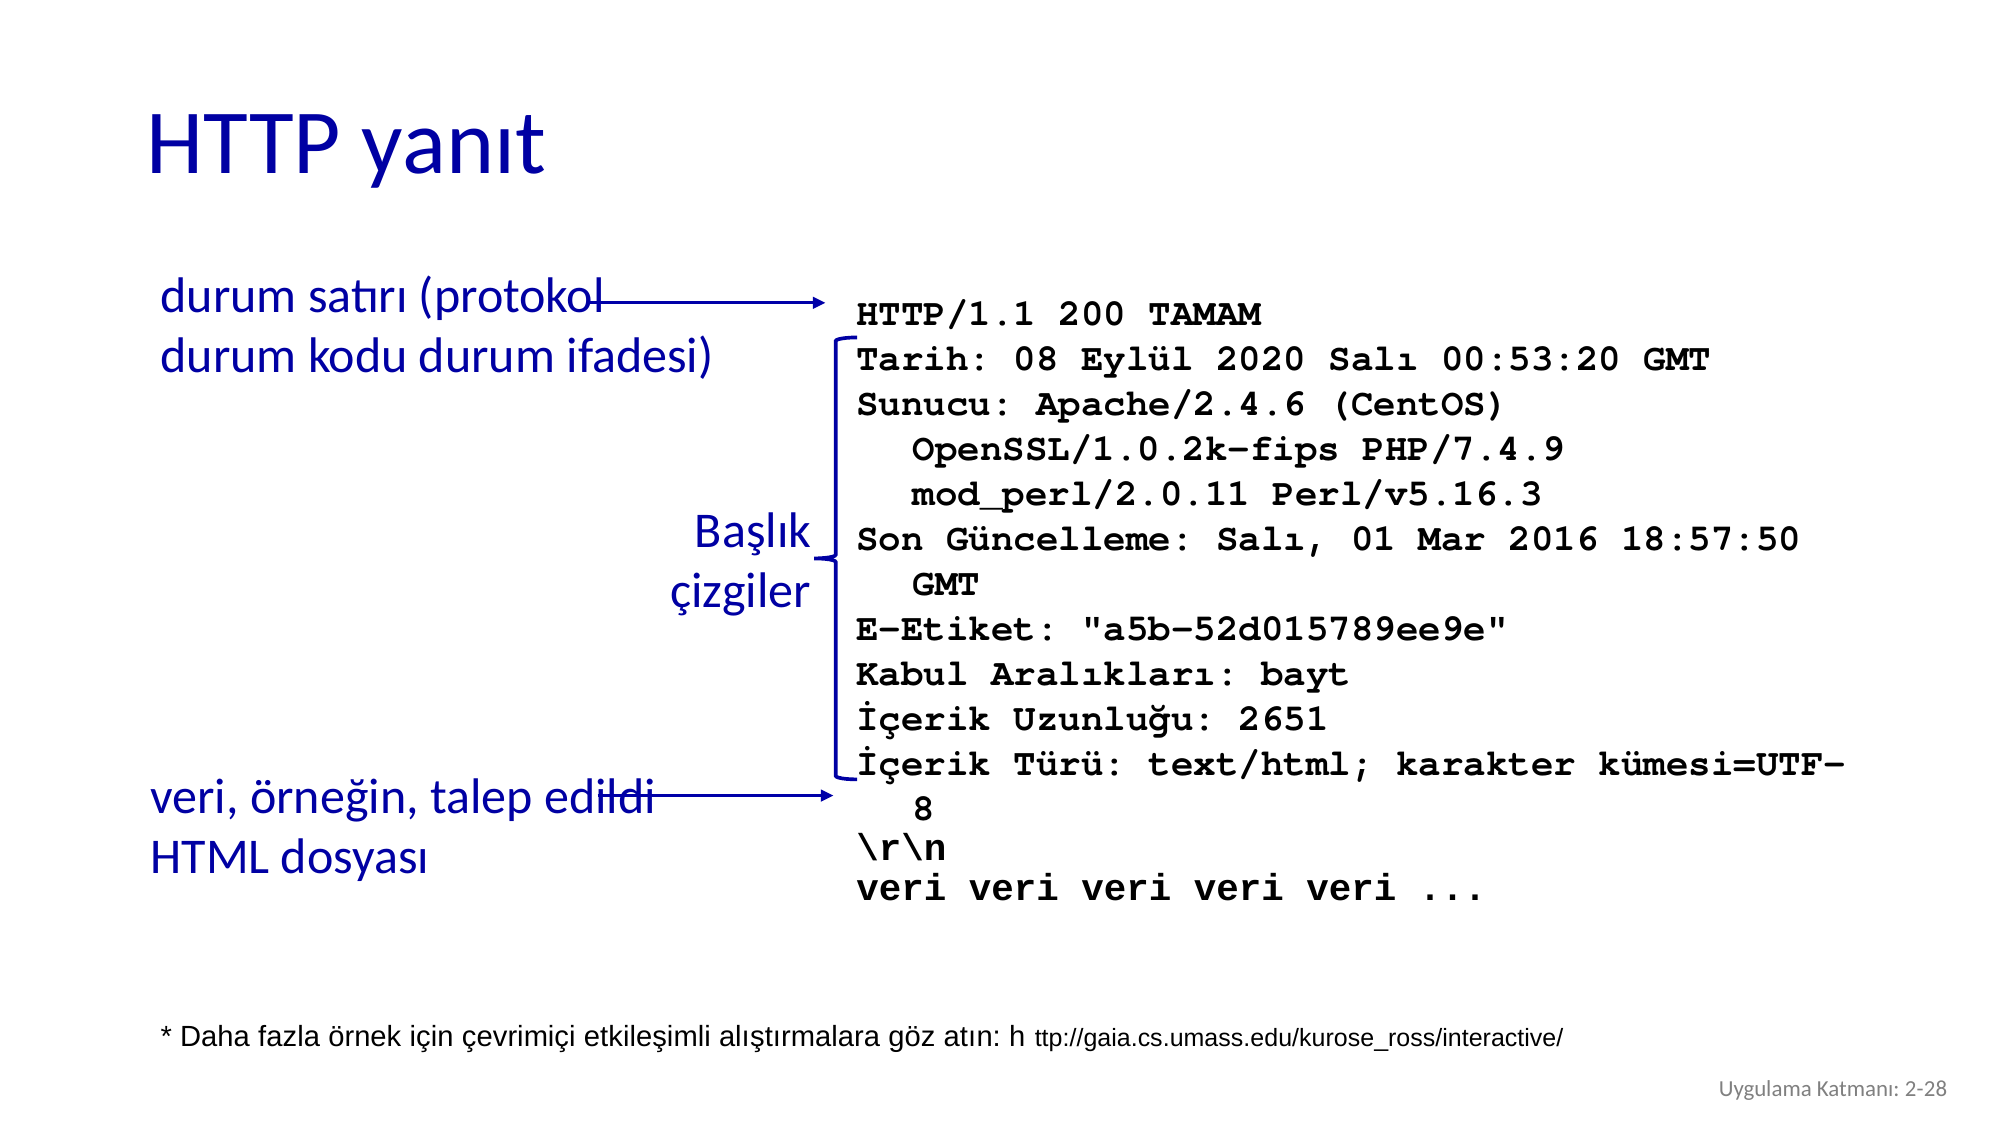

# HTTP yanıt
durum satırı (protokol
durum kodu durum ifadesi)
HTTP/1.1 200 TAMAM
Tarih: 08 Eylül 2020 Salı 00:53:20 GMT
Sunucu: Apache/2.4.6 (CentOS) OpenSSL/1.0.2k-fips PHP/7.4.9 mod_perl/2.0.11 Perl/v5.16.3
Son Güncelleme: Salı, 01 Mar 2016 18:57:50 GMT
E-Etiket: "a5b-52d015789ee9e"
Kabul Aralıkları: bayt
İçerik Uzunluğu: 2651
İçerik Türü: text/html; karakter kümesi=UTF-8
\r\n
veri veri veri veri veri ...

Başlık
çizgiler
veri, örneğin, talep edildi
HTML dosyası
* Daha fazla örnek için çevrimiçi etkileşimli alıştırmalara göz atın: h ttp://gaia.cs.umass.edu/kurose_ross/interactive/
Uygulama Katmanı: 2-28